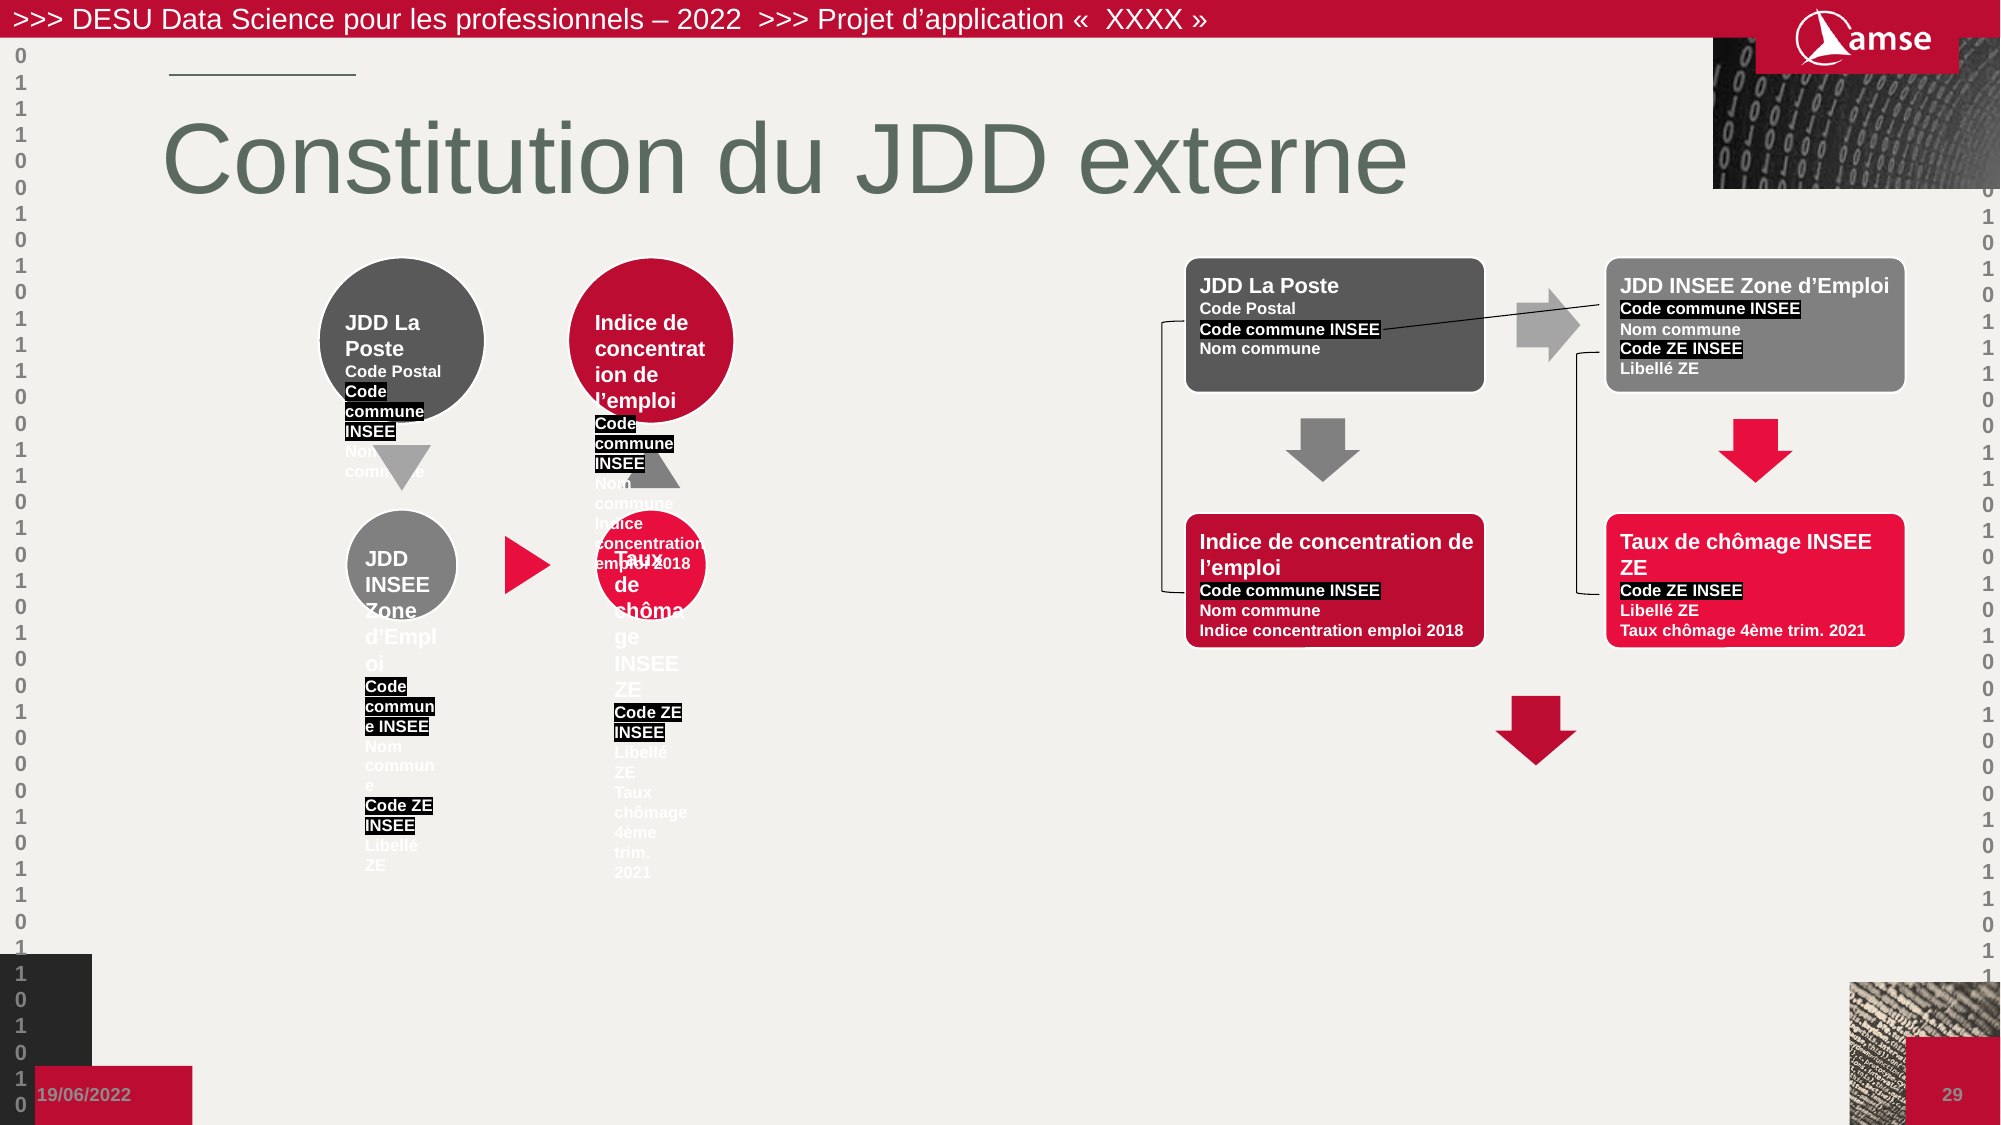

# Constitution du JDD externe
JDD La Poste
Code Postal
Code commune INSEE
Nom commune
JDD INSEE Zone d’Emploi
Code commune INSEE
Nom commune
Code ZE INSEE
Libellé ZE
Taux de chômage INSEE ZE
Code ZE INSEE
Libellé ZE
Taux chômage 4ème trim. 2021

Indice de concentration de l’emploi
Code commune INSEE
Nom commune
Indice concentration emploi 2018
JDD La Poste
Code Postal
Code commune INSEE
Nom commune

JDD INSEE Zone d’Emploi
Code commune INSEE
Nom commune
Code ZE INSEE
Libellé ZE

Taux de chômage INSEE ZE
Code ZE INSEE
Libellé ZE
Taux chômage 4ème trim. 2021

Indice de concentration de l’emploi
Code commune INSEE
Nom commune
Indice concentration emploi 2018

19/06/2022
29